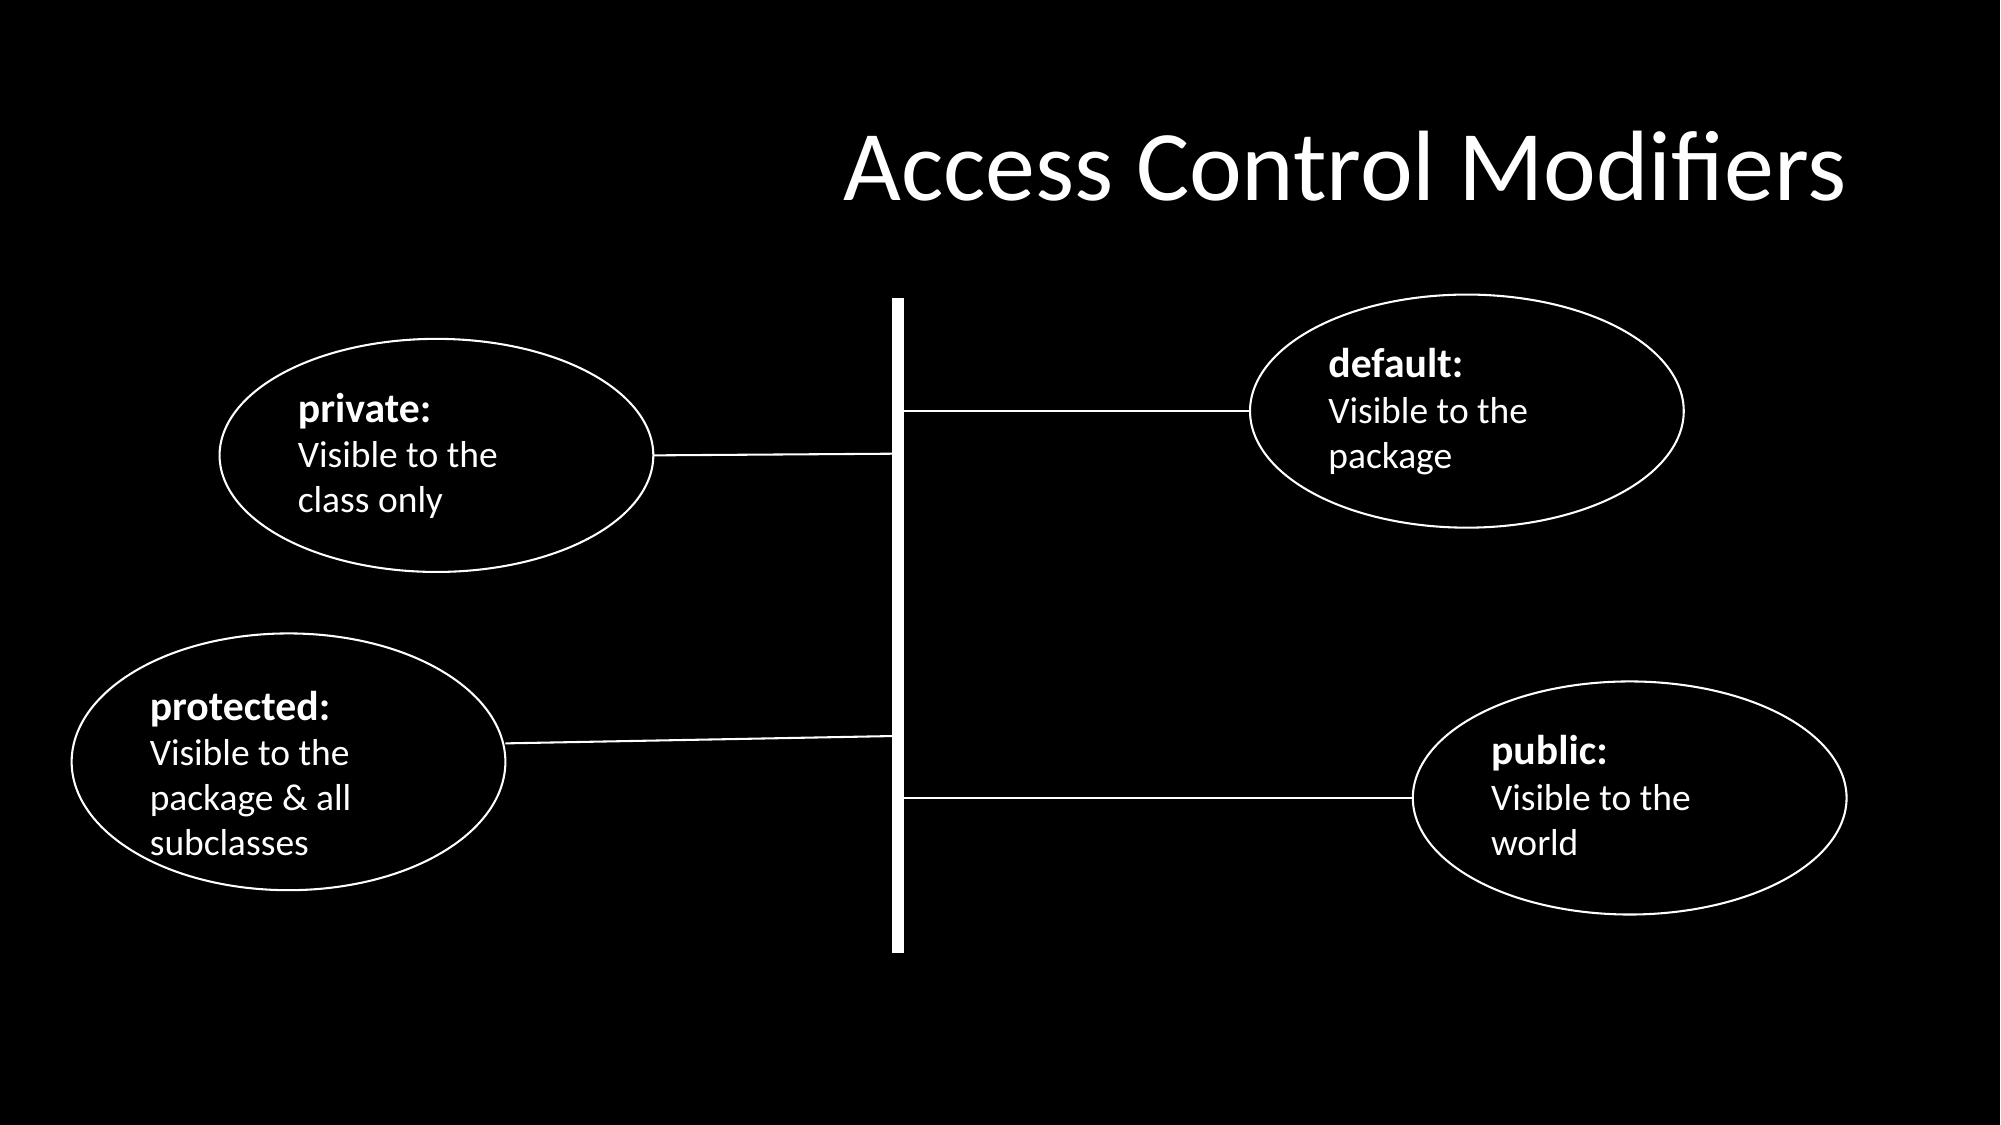

# Access Control Modifiers
default:
Visible to the package
private:
Visible to the class only
protected:
Visible to the package & all subclasses
public:
Visible to the world